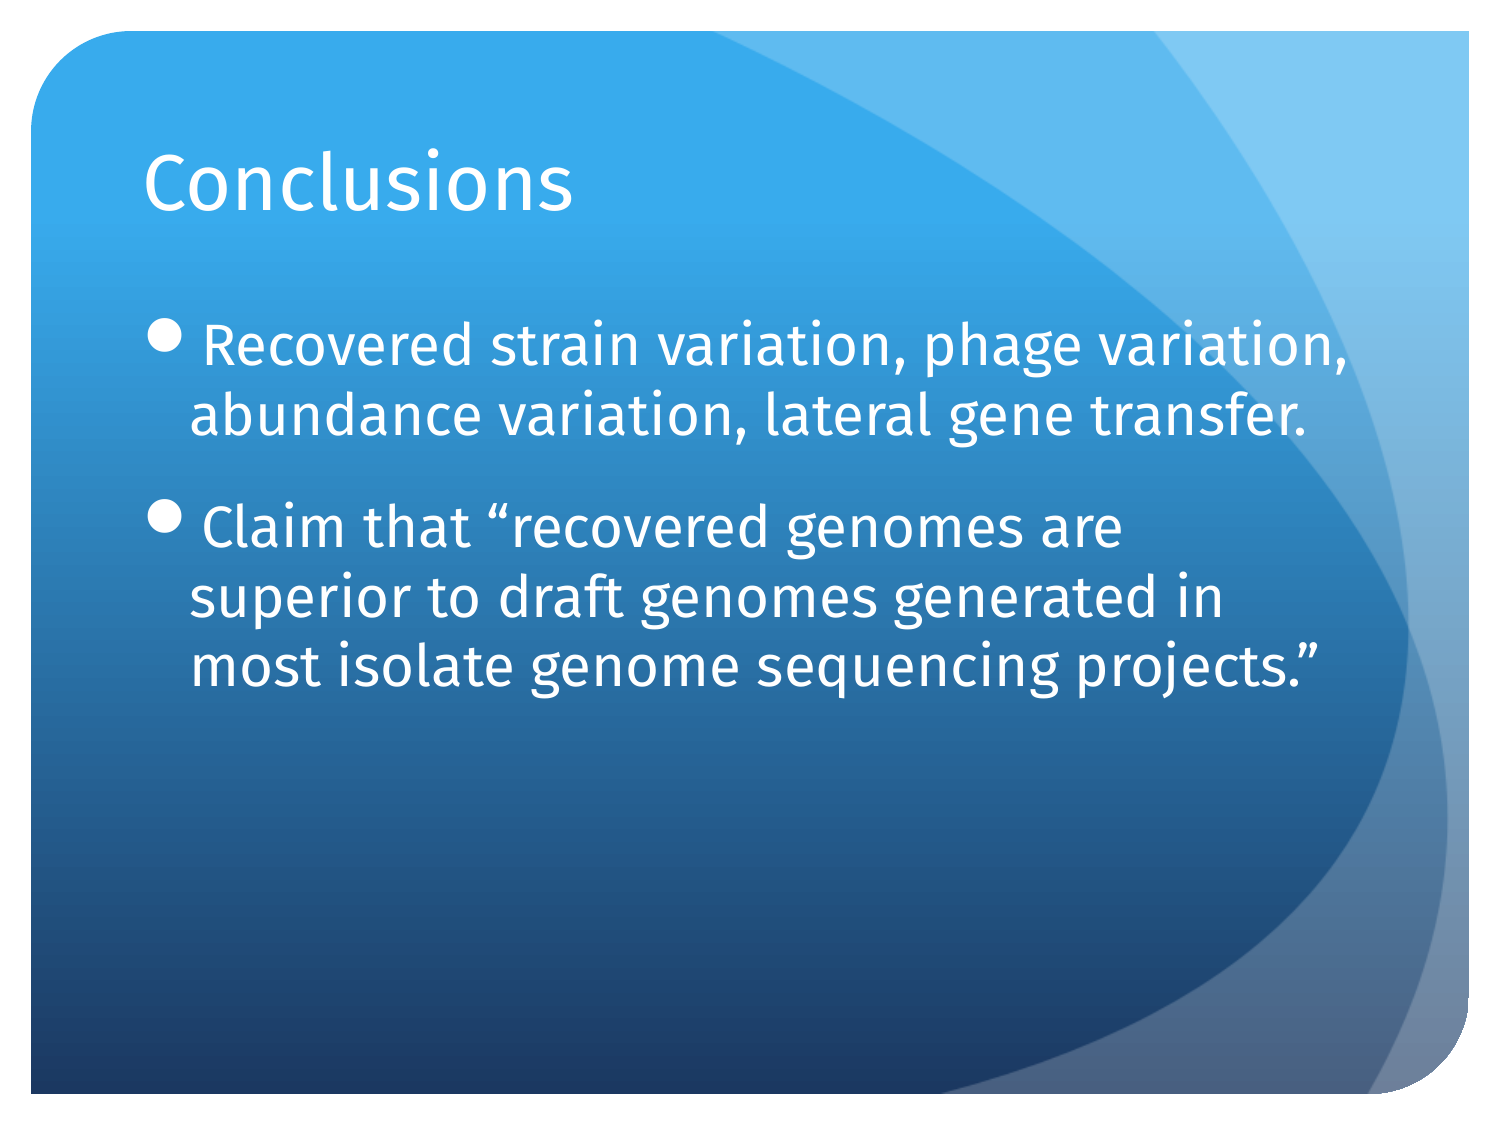

# Conclusions
Recovered strain variation, phage variation, abundance variation, lateral gene transfer.
Claim that “recovered genomes are superior to draft genomes generated in most isolate genome sequencing projects.”